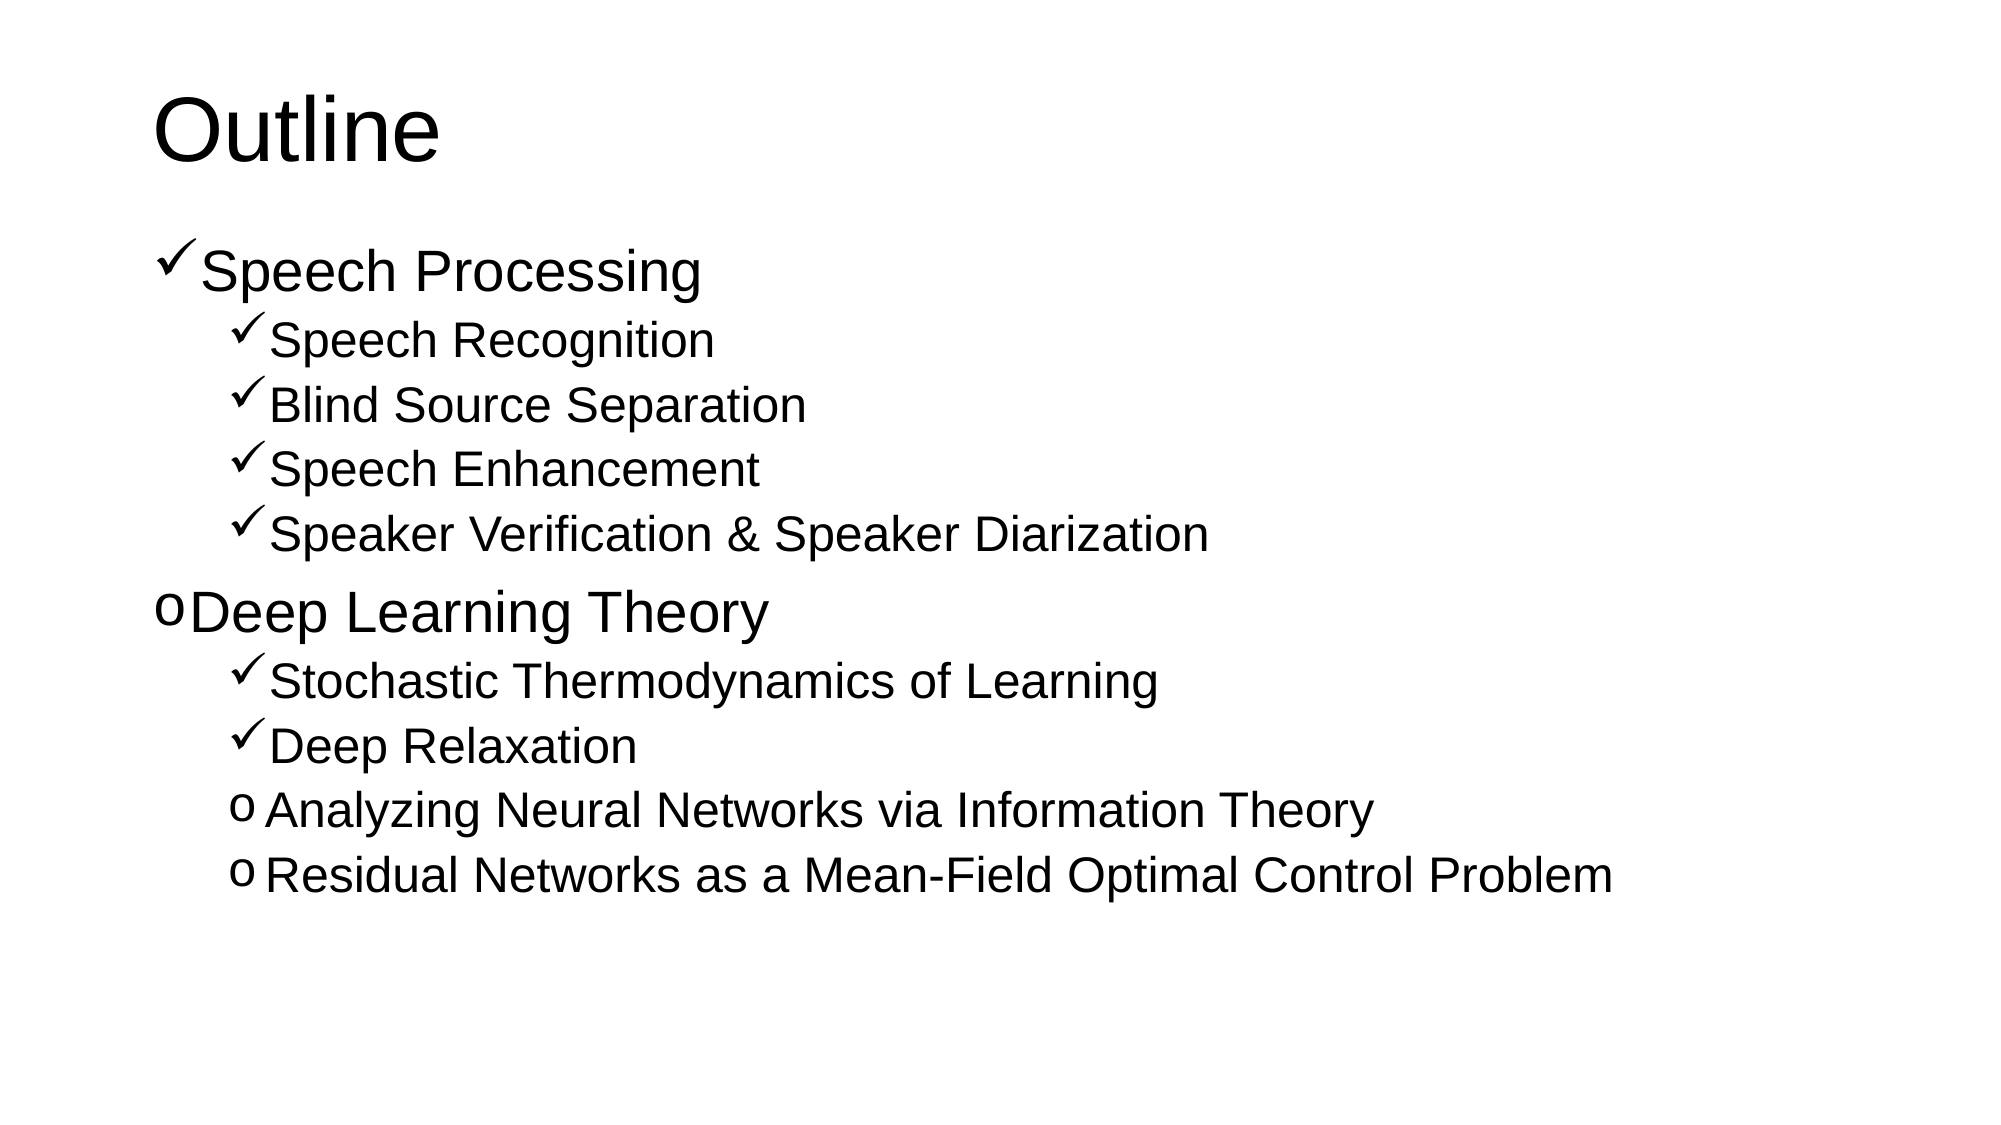

# Outline
Speech Processing
Speech Recognition
Blind Source Separation
Speech Enhancement
Speaker Verification & Speaker Diarization
Deep Learning Theory
Stochastic Thermodynamics of Learning
Deep Relaxation
Analyzing Neural Networks via Information Theory
Residual Networks as a Mean-Field Optimal Control Problem